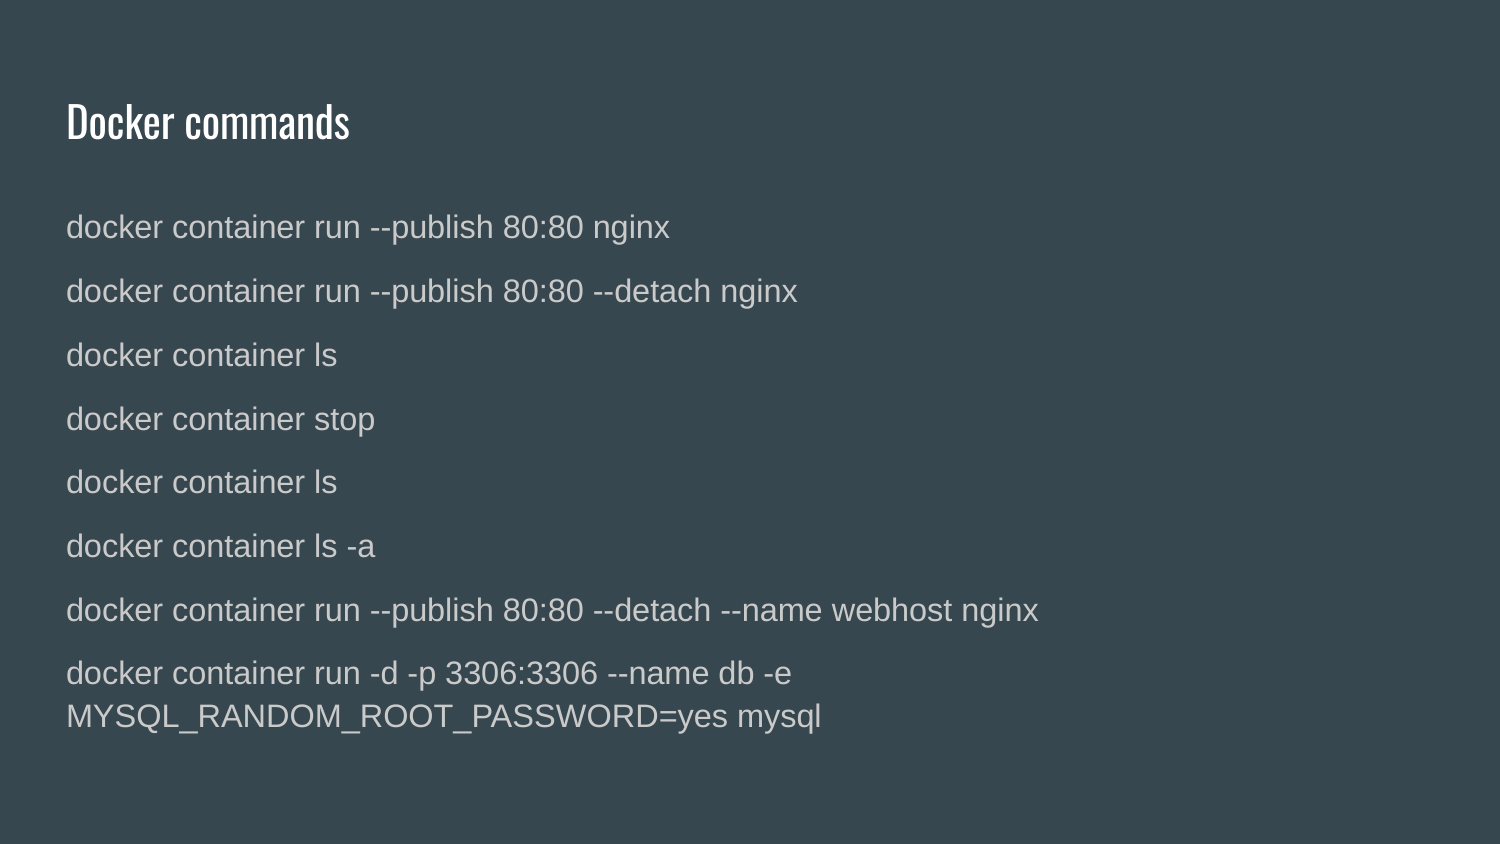

# Docker commands
docker container run --publish 80:80 nginx
docker container run --publish 80:80 --detach nginx
docker container ls
docker container stop
docker container ls
docker container ls -a
docker container run --publish 80:80 --detach --name webhost nginx
docker container run -d -p 3306:3306 --name db -e MYSQL_RANDOM_ROOT_PASSWORD=yes mysql